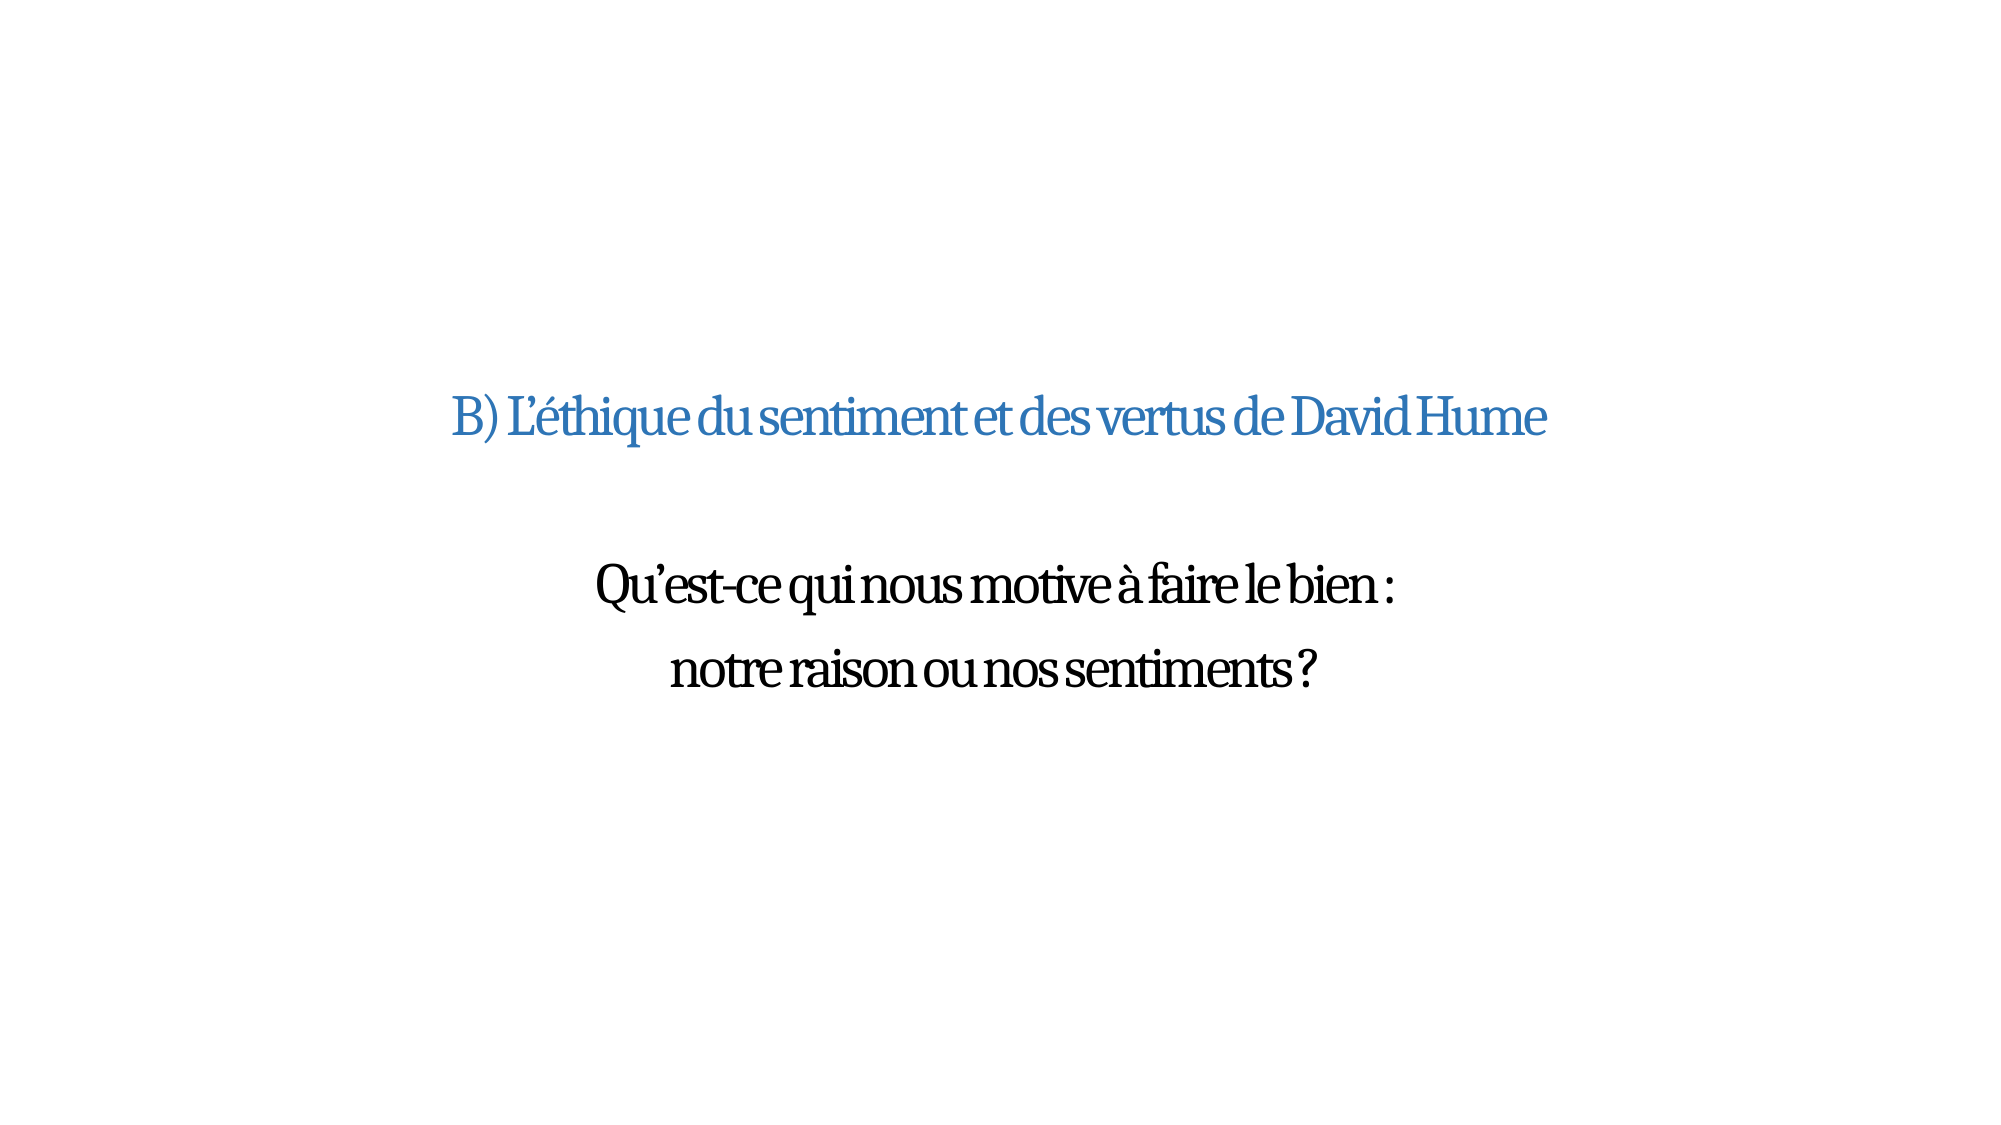

B) L’éthique du sentiment et des vertus de David Hume

Qu’est-ce qui nous motive à faire le bien :
notre raison ou nos sentiments ?